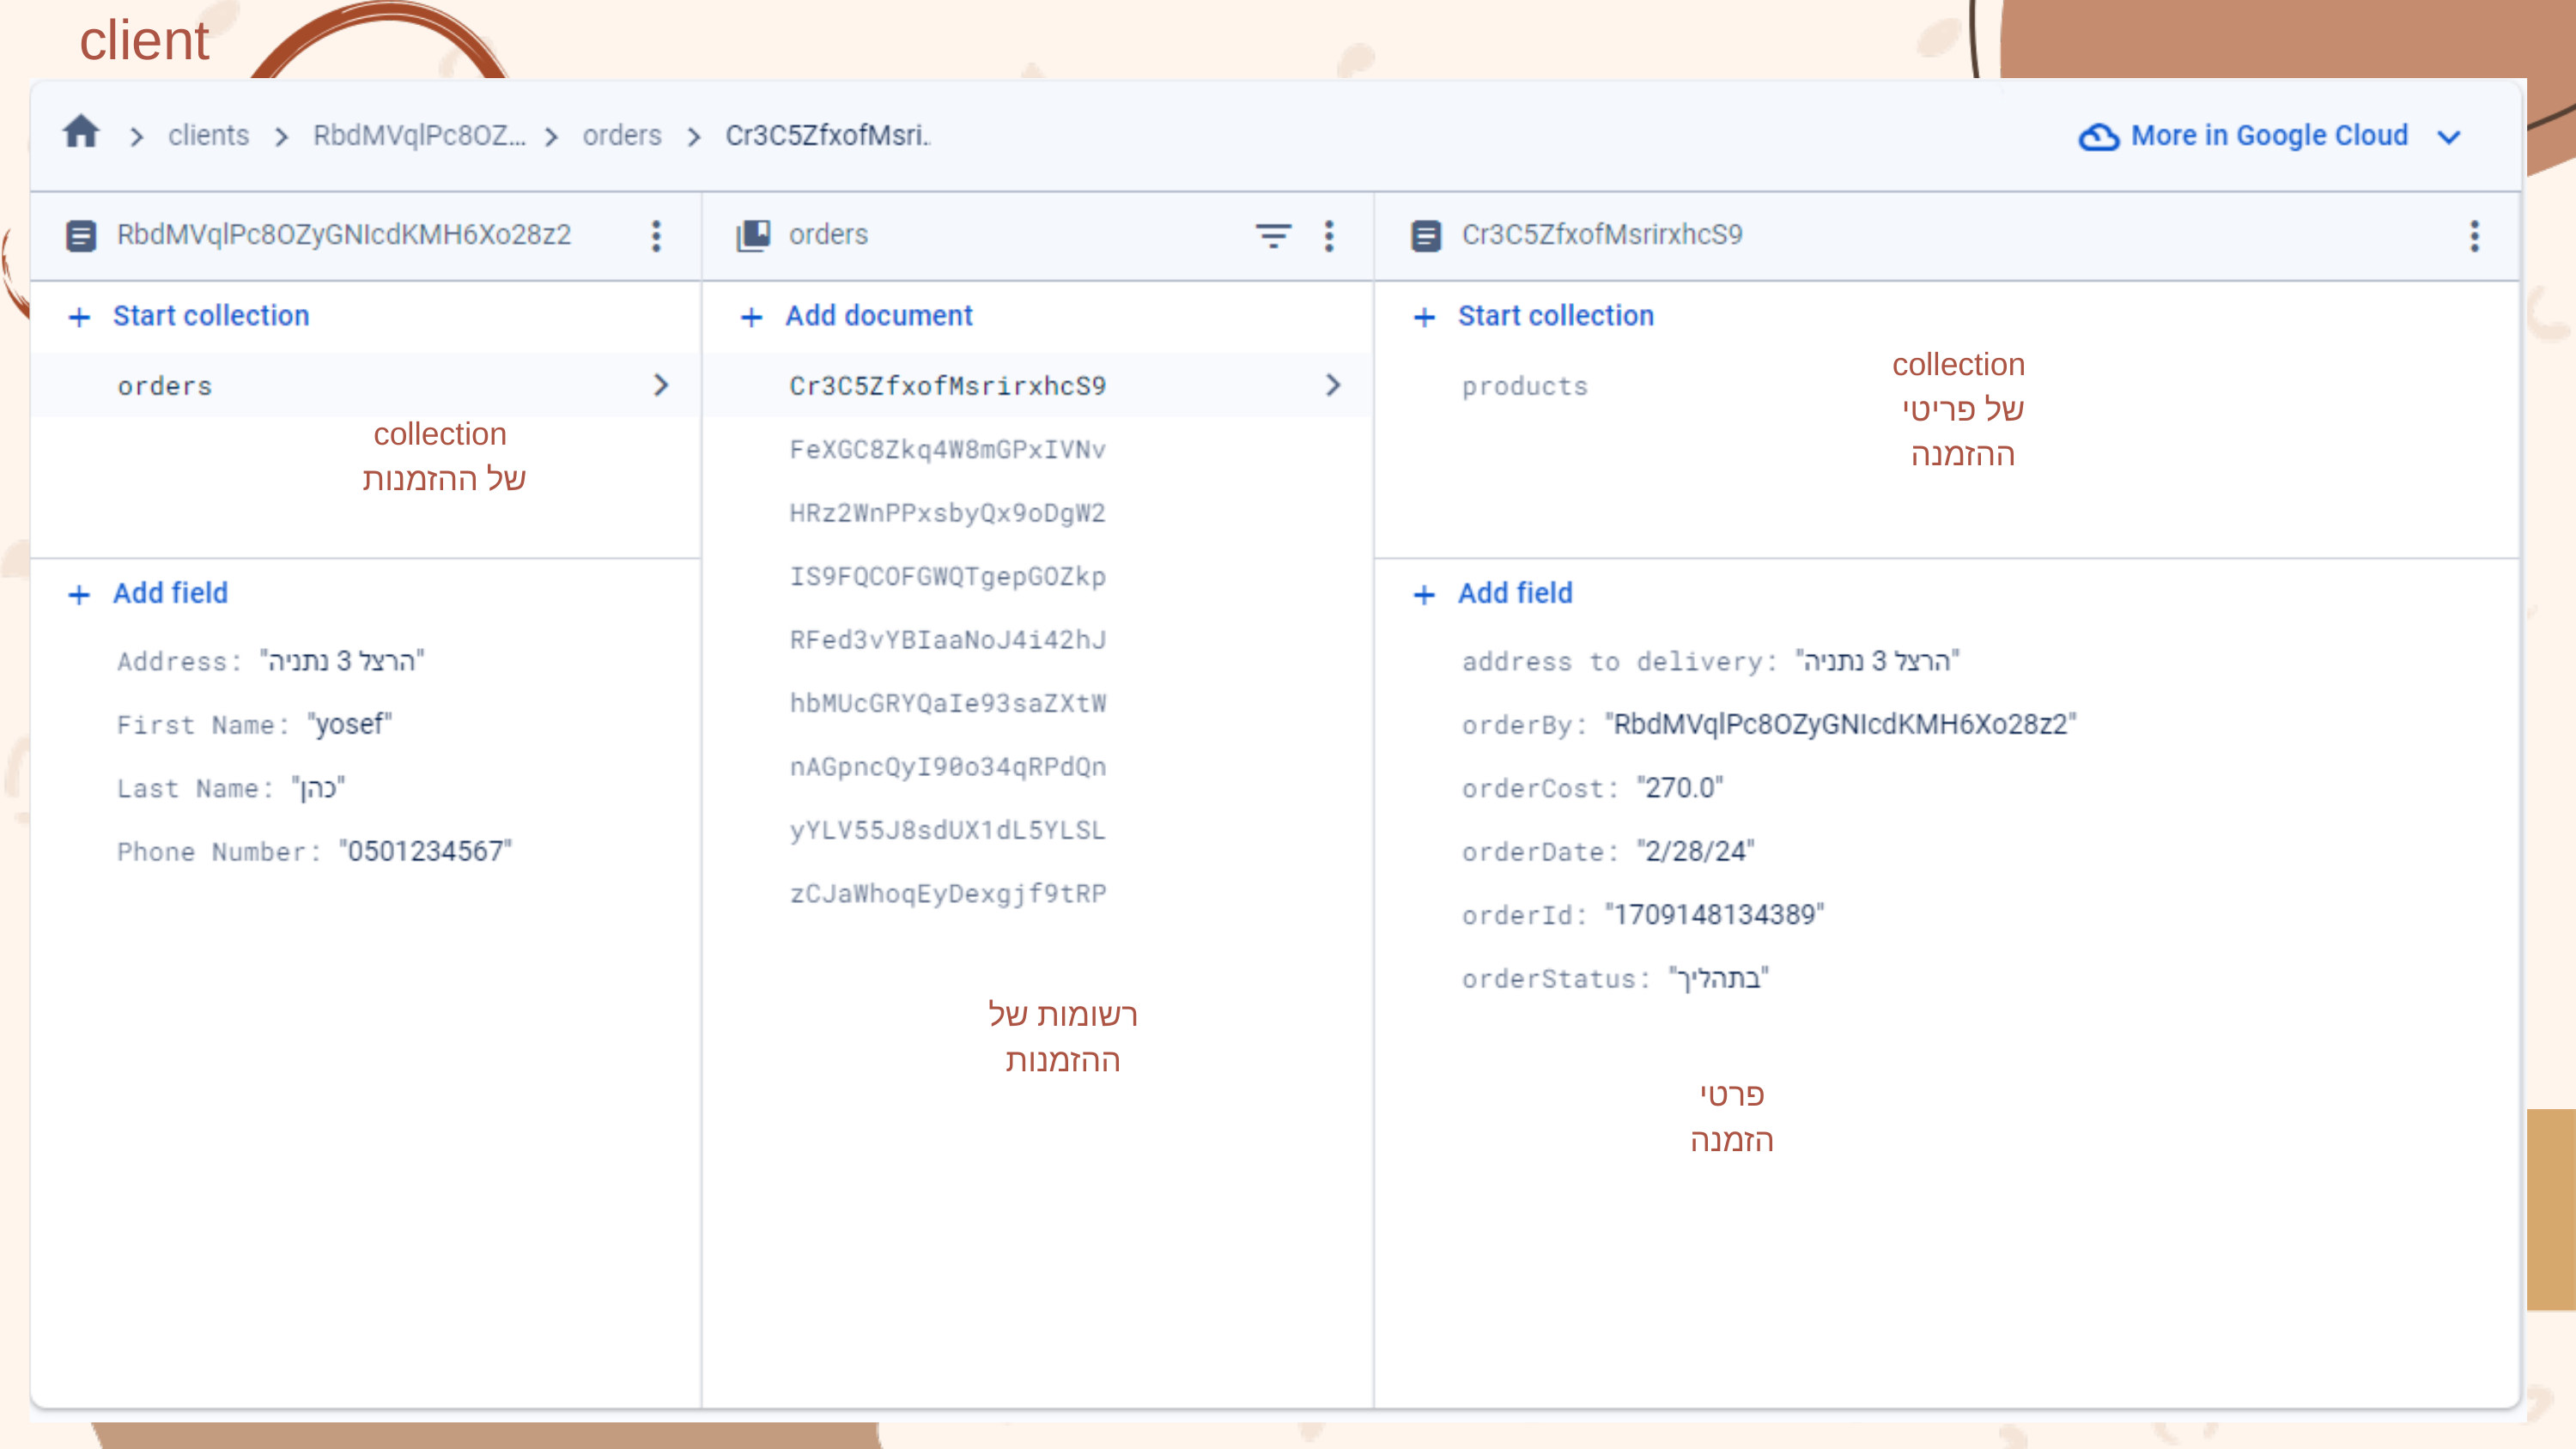

client

collection
של פריטי ההזמנה
collection
של ההזמנות

רשומות של ההזמנות
פרטי הזמנה